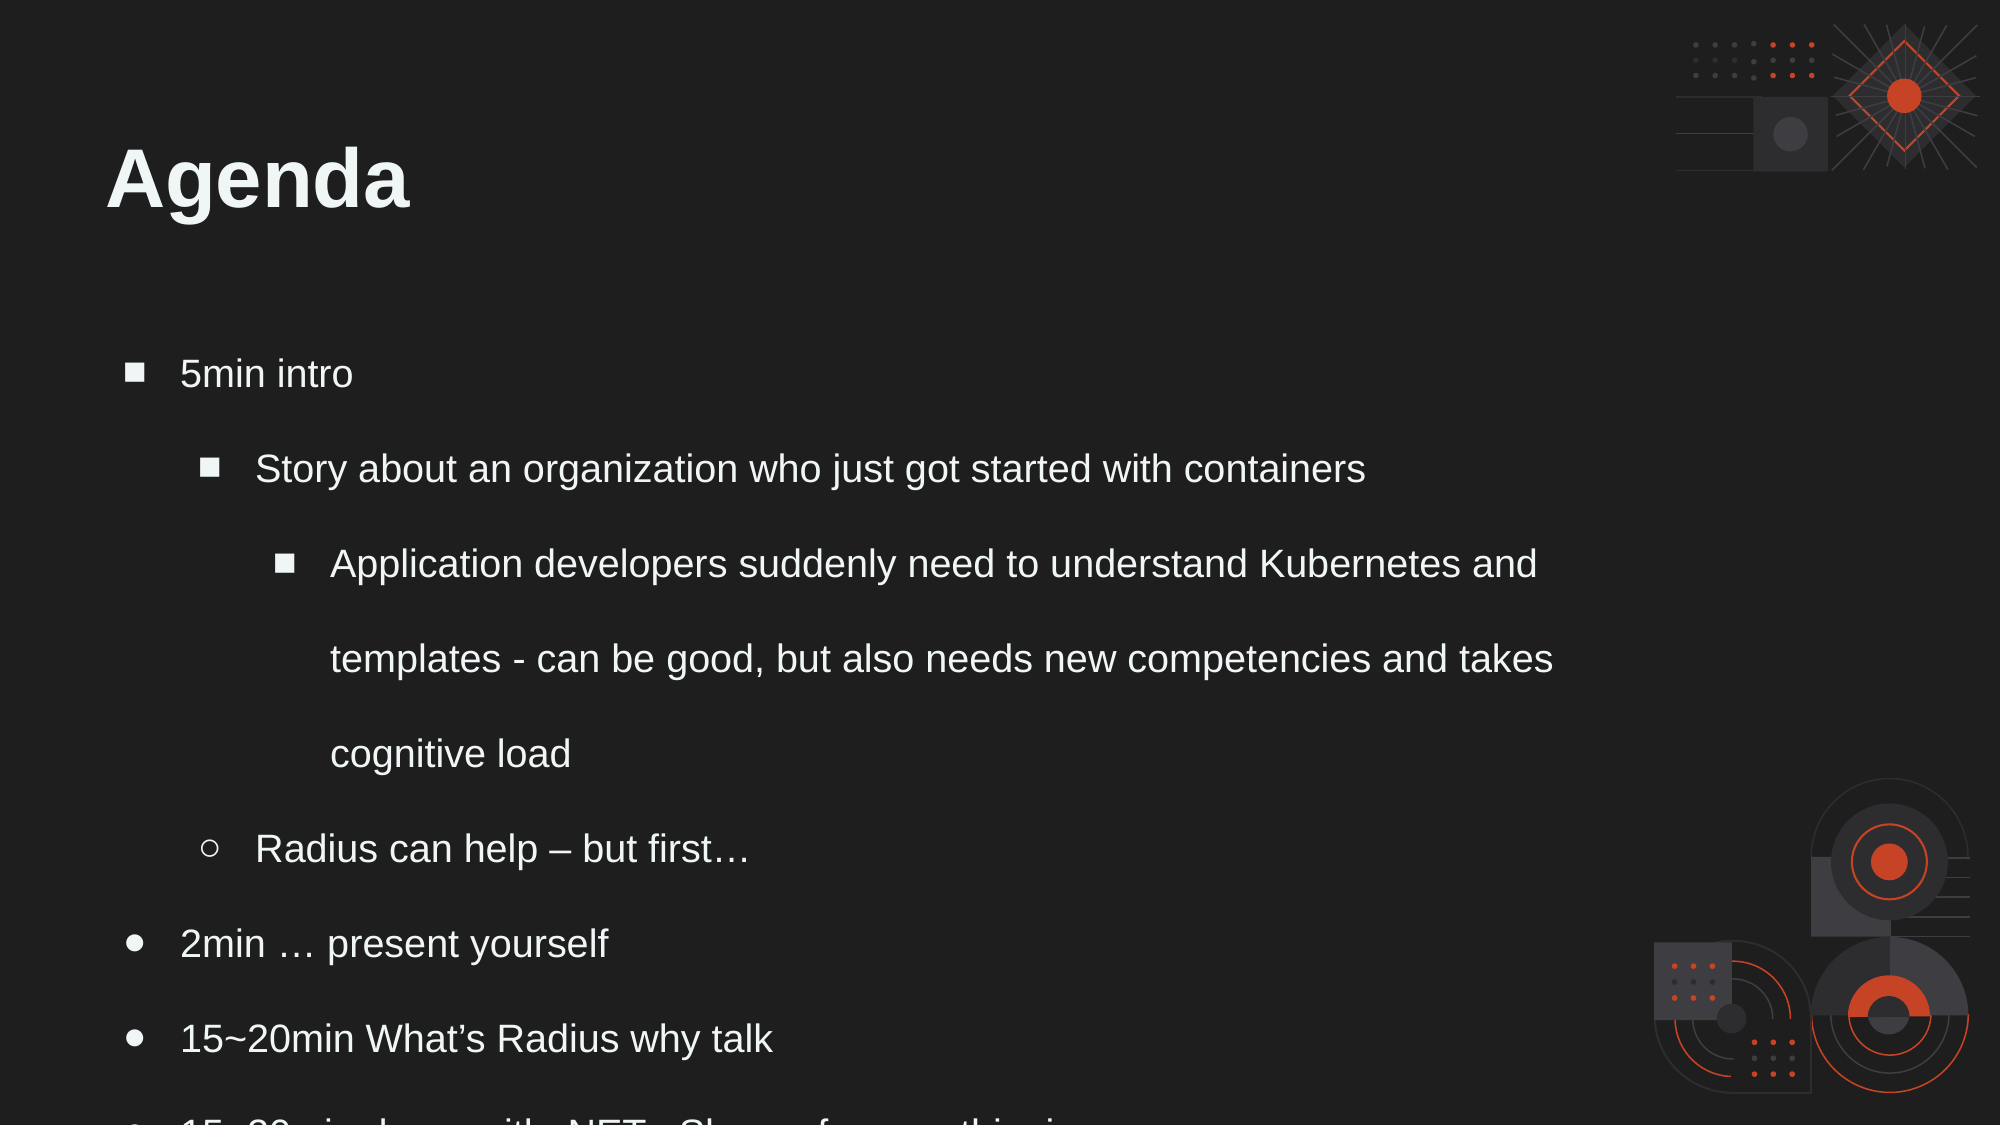

# Agenda
5min intro
Story about an organization who just got started with containers
Application developers suddenly need to understand Kubernetes and templates - can be good, but also needs new competencies and takes cognitive load
Radius can help – but first…
2min … present yourself
15~20min What’s Radius why talk
15~20min demo with .NET eShop reference thingie
5min wrapup, takeaways, links & further reading
5min maybe questions